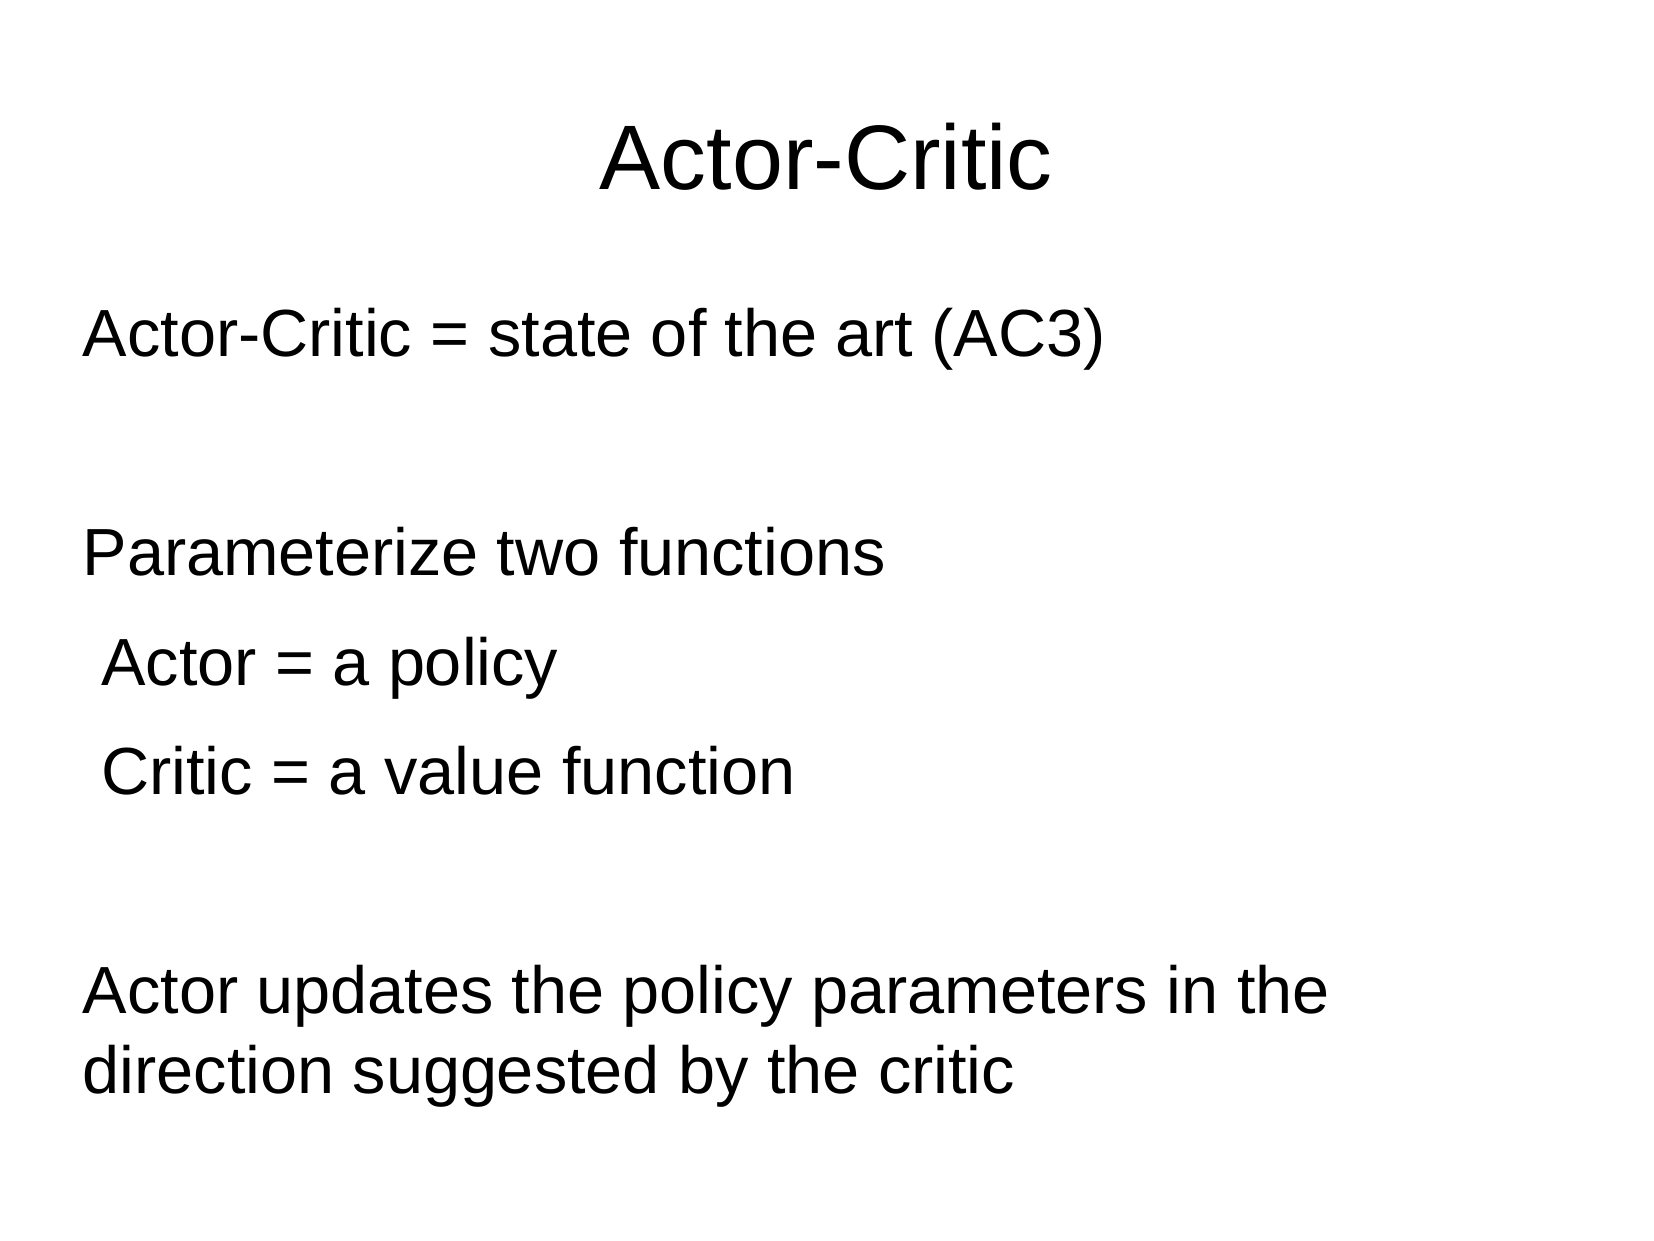

Actor-Critic
Actor-Critic = state of the art (AC3)

Parameterize two functions
 Actor = a policy
 Critic = a value function

Actor updates the policy parameters in the direction suggested by the critic